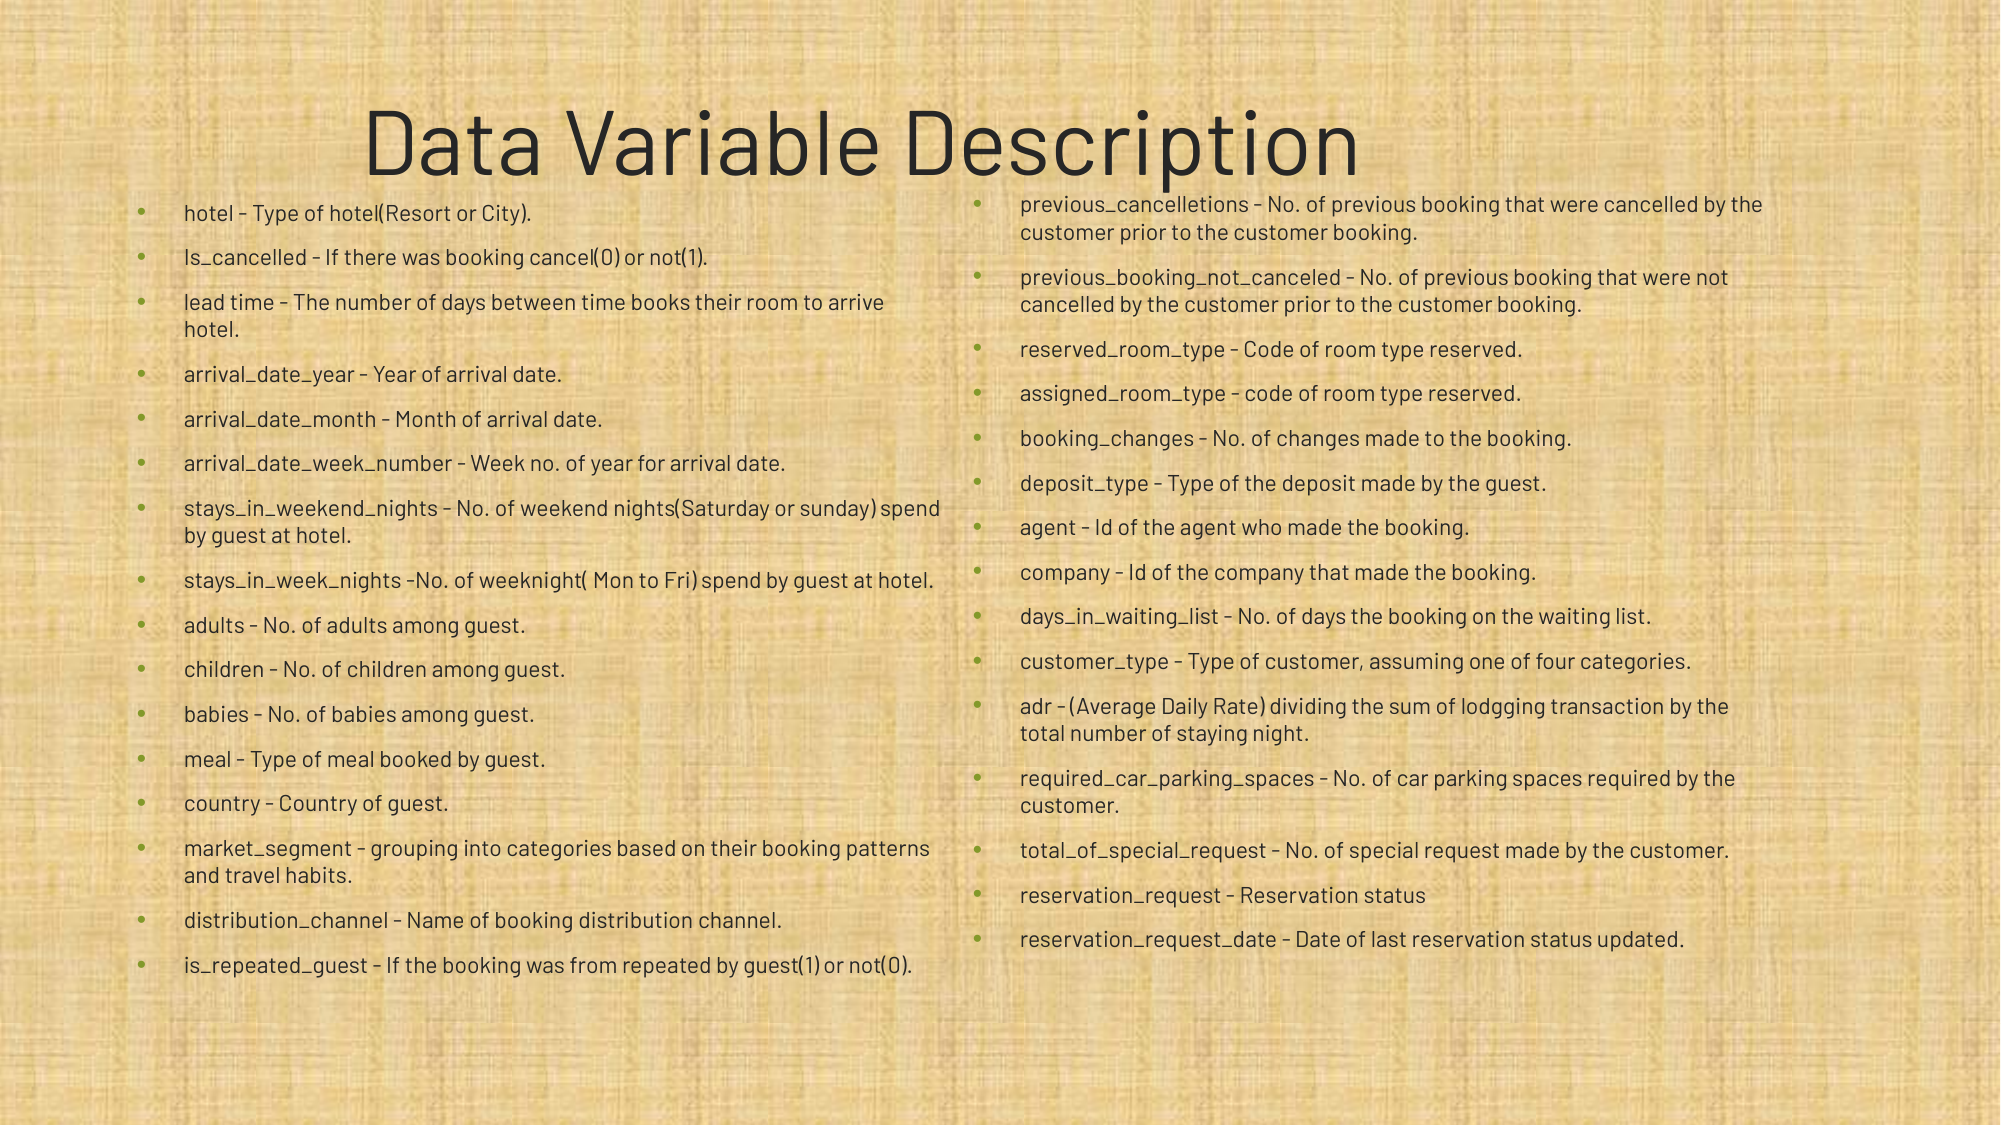

Data Variable Description
previous_cancelletions - No. of previous booking that were cancelled by the customer prior to the customer booking.
previous_booking_not_canceled - No. of previous booking that were not cancelled by the customer prior to the customer booking.
reserved_room_type - Code of room type reserved.
assigned_room_type - code of room type reserved.
booking_changes - No. of changes made to the booking.
deposit_type - Type of the deposit made by the guest.
agent - Id of the agent who made the booking.
company - Id of the company that made the booking.
days_in_waiting_list - No. of days the booking on the waiting list.
customer_type - Type of customer, assuming one of four categories.
adr - (Average Daily Rate) dividing the sum of lodgging transaction by the total number of staying night.
required_car_parking_spaces - No. of car parking spaces required by the customer.
total_of_special_request - No. of special request made by the customer.
reservation_request - Reservation status
reservation_request_date - Date of last reservation status updated.
hotel - Type of hotel(Resort or City).
Is_cancelled - If there was booking cancel(0) or not(1).
lead time - The number of days between time books their room to arrive hotel.
arrival_date_year - Year of arrival date.
arrival_date_month - Month of arrival date.
arrival_date_week_number - Week no. of year for arrival date.
stays_in_weekend_nights - No. of weekend nights(Saturday or sunday) spend by guest at hotel.
stays_in_week_nights -No. of weeknight( Mon to Fri) spend by guest at hotel.
adults - No. of adults among guest.
children - No. of children among guest.
babies - No. of babies among guest.
meal - Type of meal booked by guest.
country - Country of guest.
market_segment - grouping into categories based on their booking patterns and travel habits.
distribution_channel - Name of booking distribution channel.
is_repeated_guest - If the booking was from repeated by guest(1) or not(0).